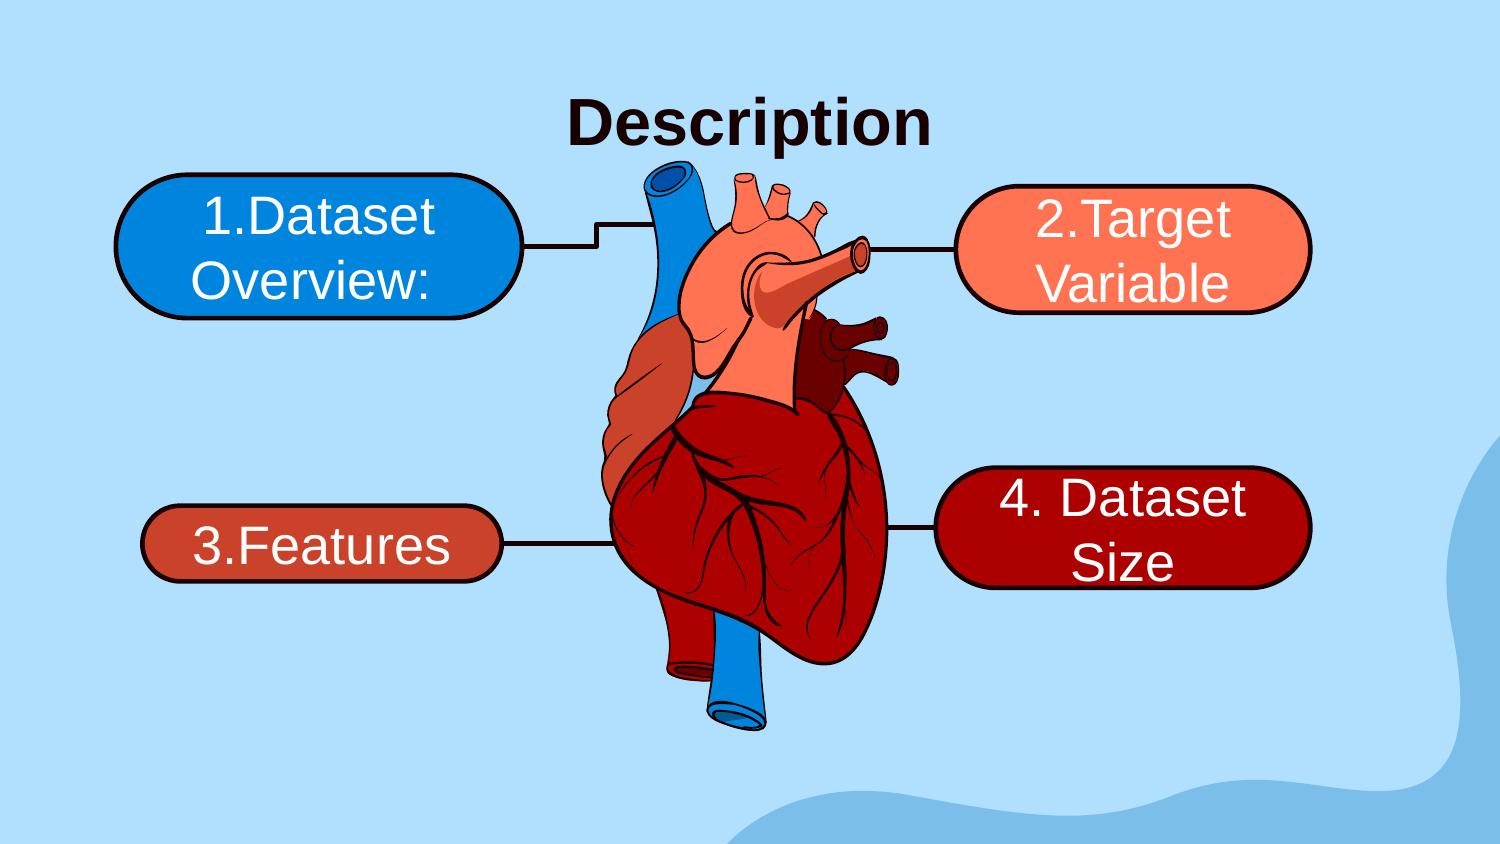

# Description

1.Dataset Overview:
2.Target Variable
4. Dataset Size
3.Features